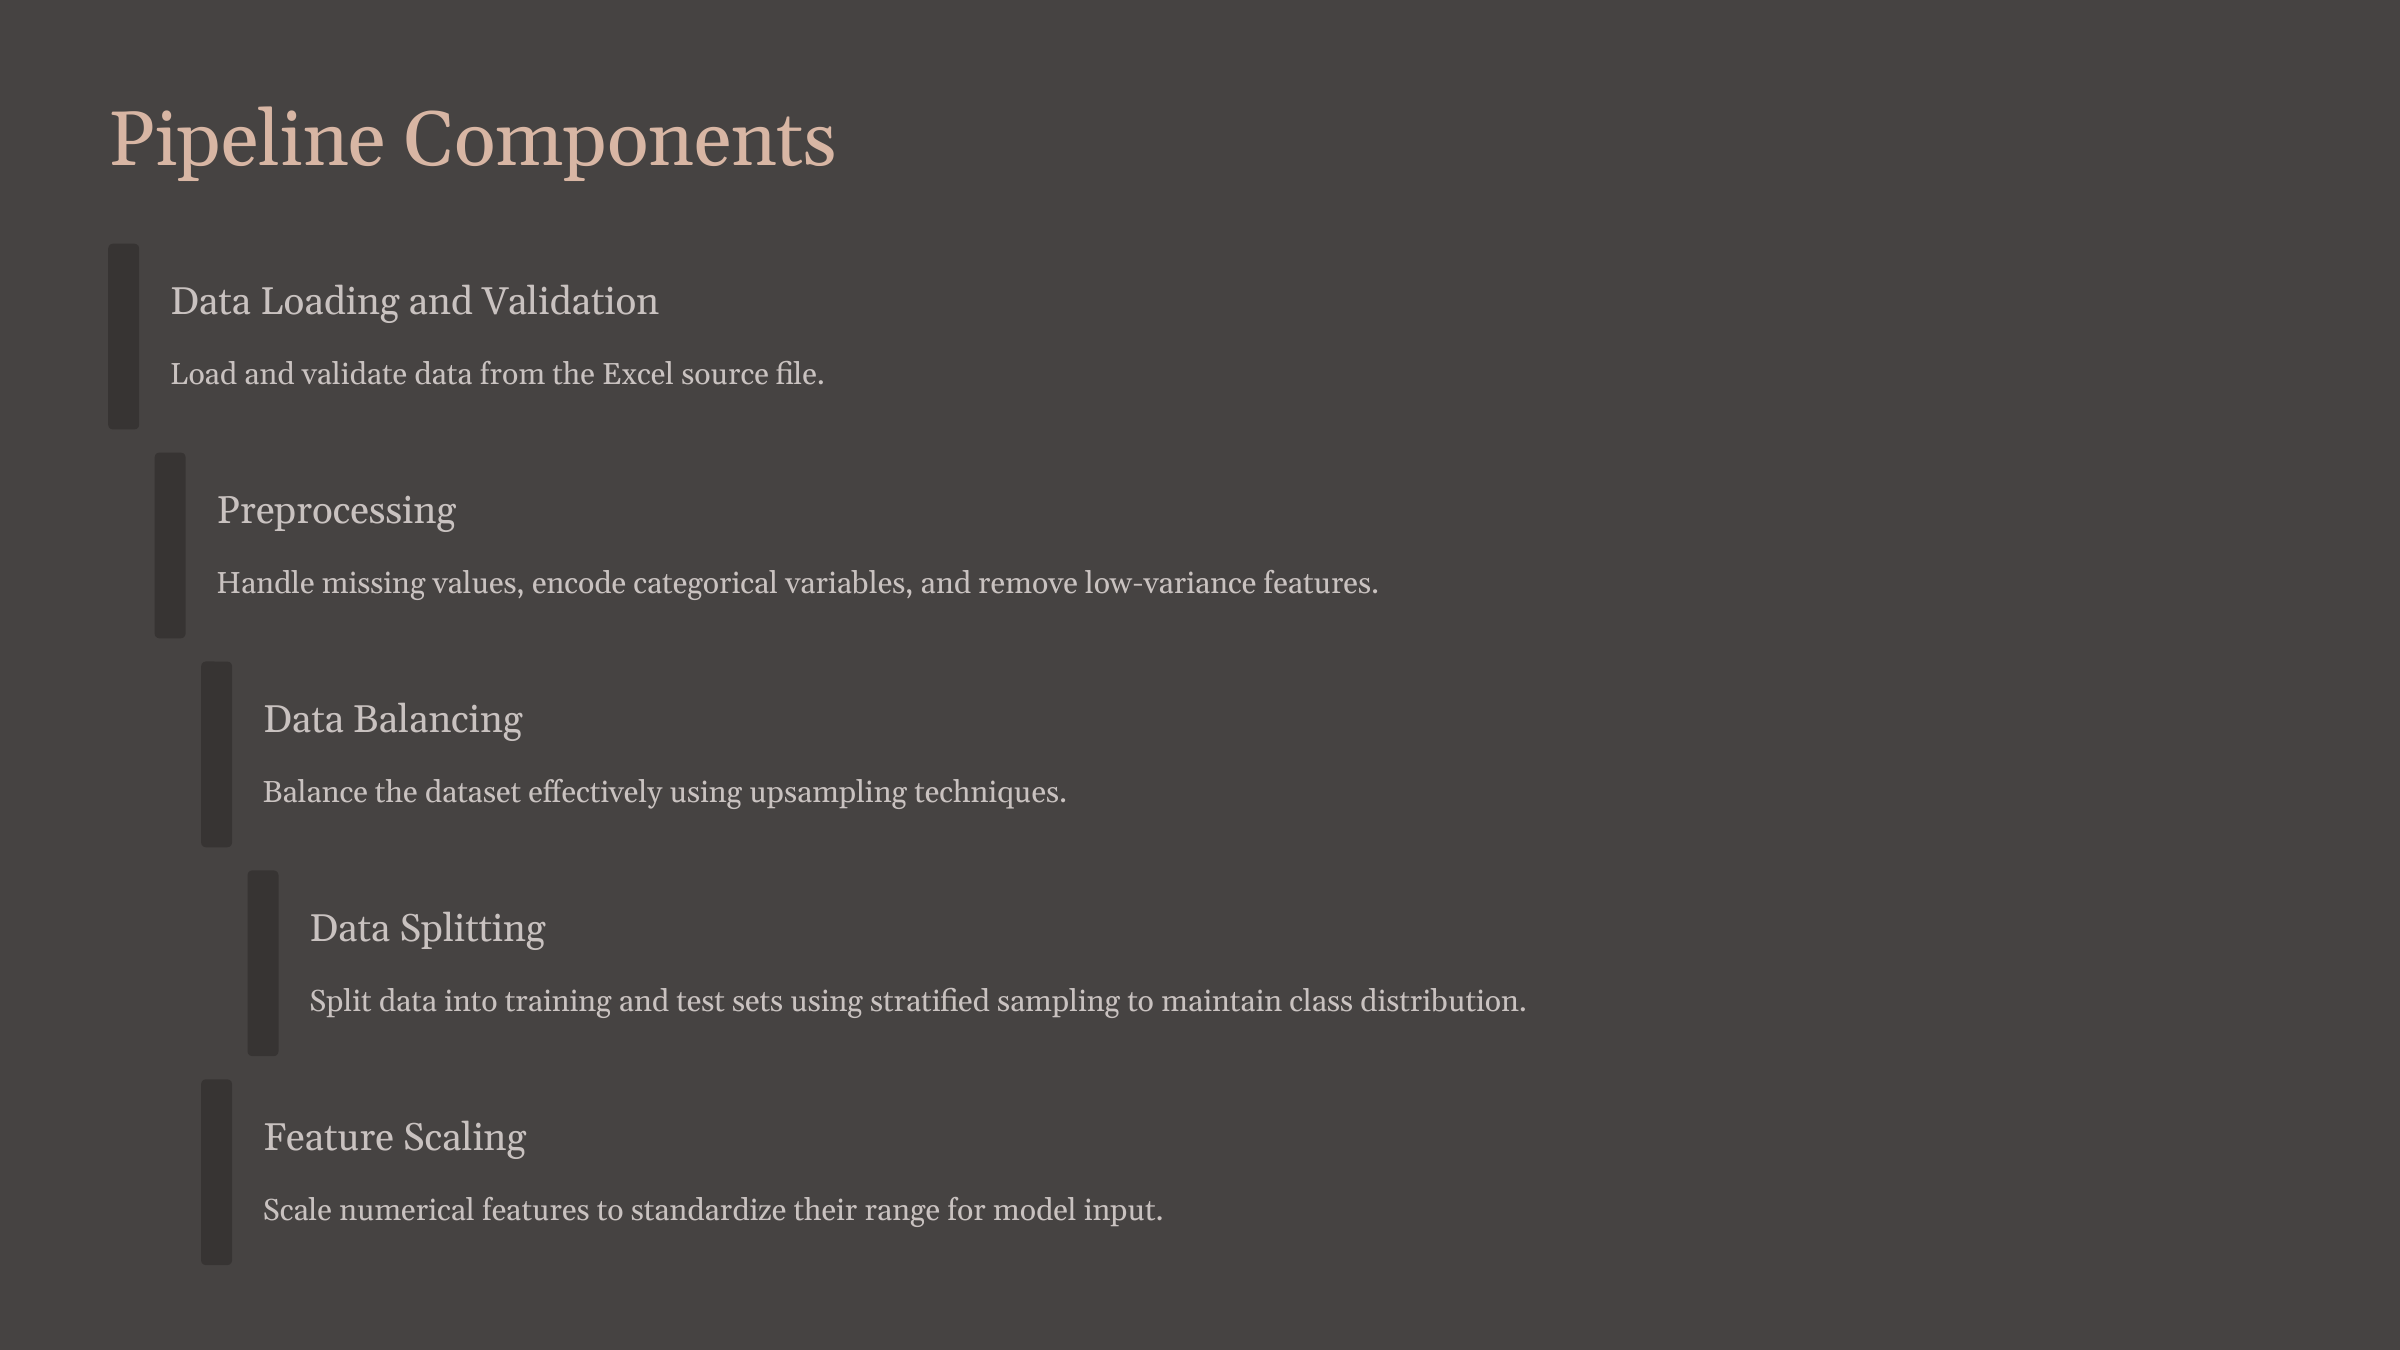

Pipeline Components

Data Loading and Validation
Load and validate data from the Excel source file.

Preprocessing
Handle missing values, encode categorical variables, and remove low-variance features.

Data Balancing
Balance the dataset effectively using upsampling techniques.

Data Splitting
Split data into training and test sets using stratified sampling to maintain class distribution.

Feature Scaling
Scale numerical features to standardize their range for model input.